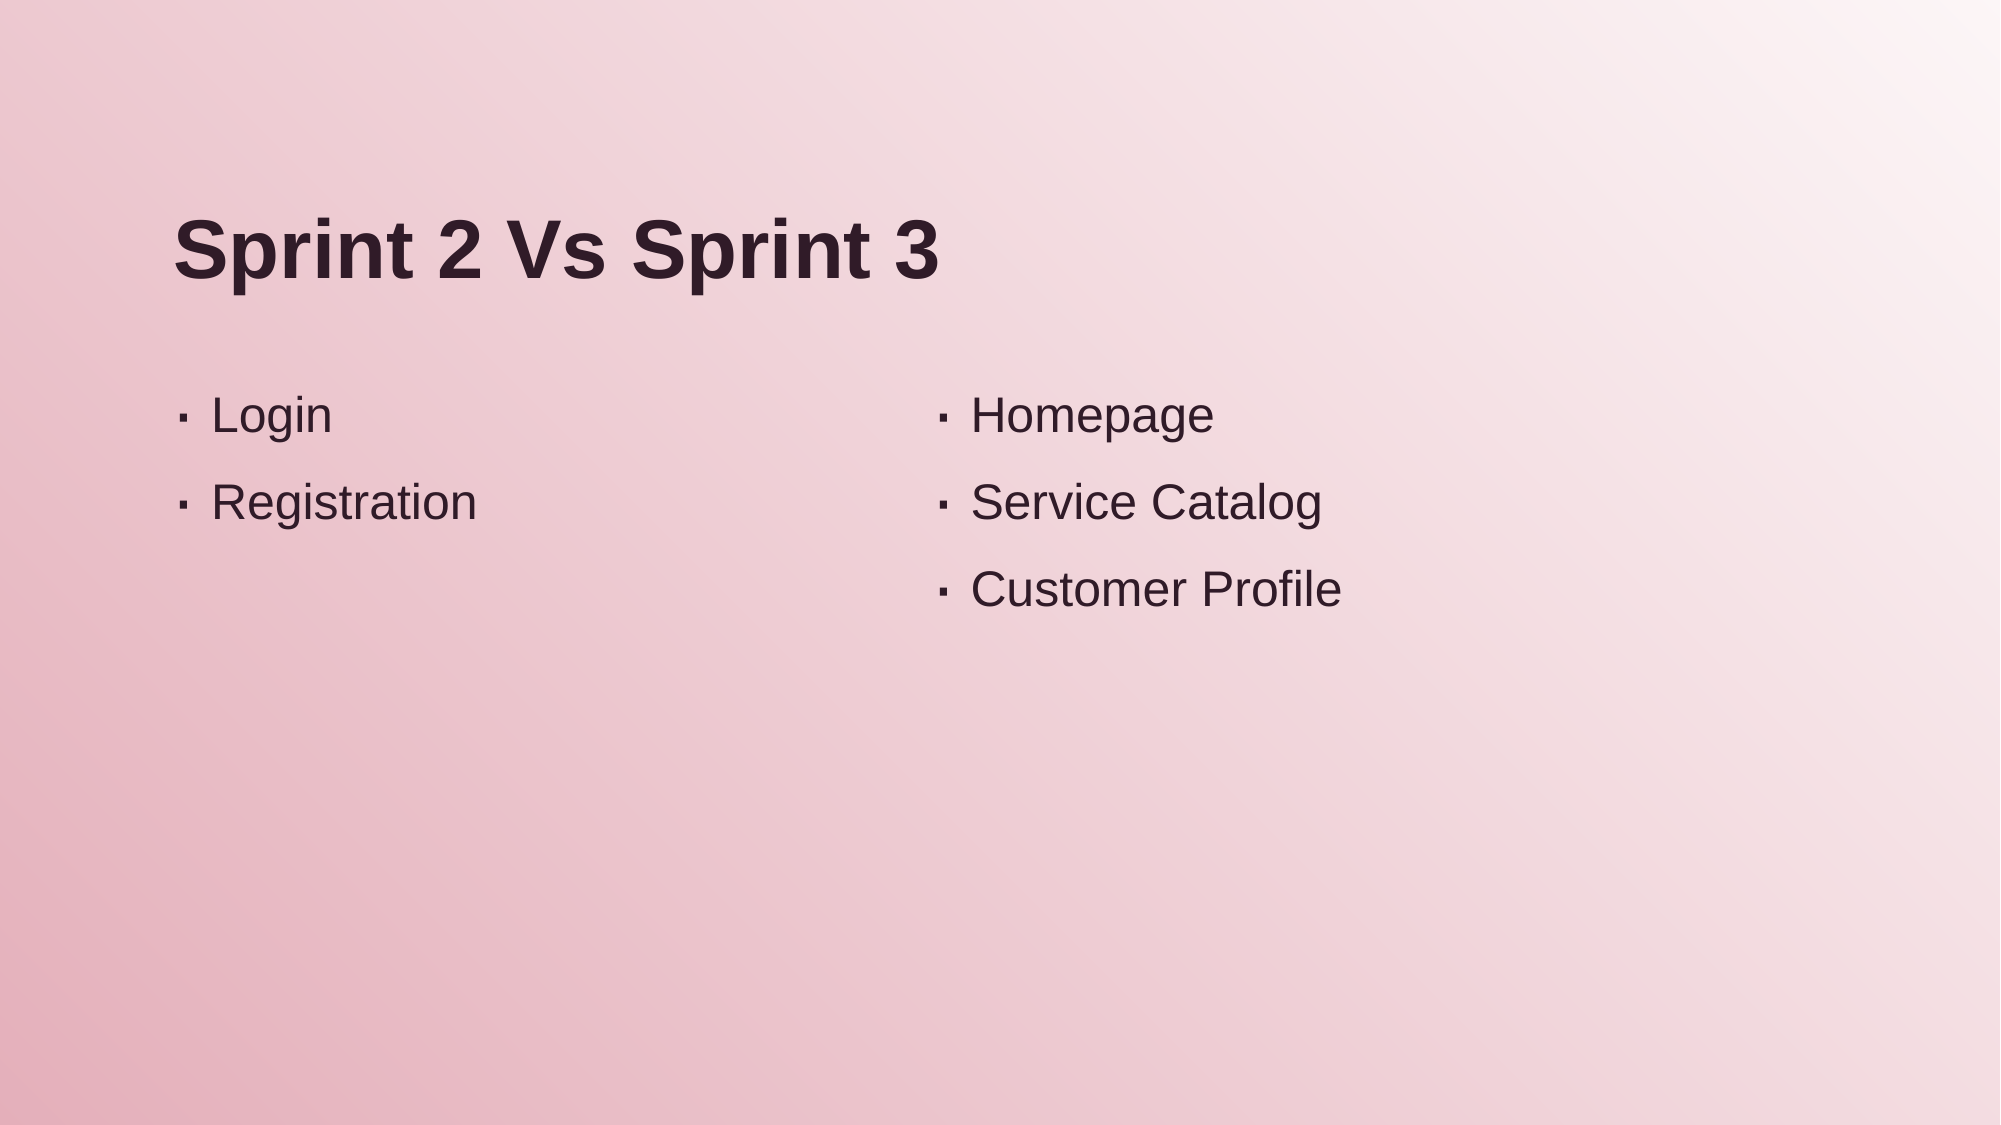

# Sprint 2 Vs Sprint 3
Login
Registration
Homepage
Service Catalog
Customer Profile